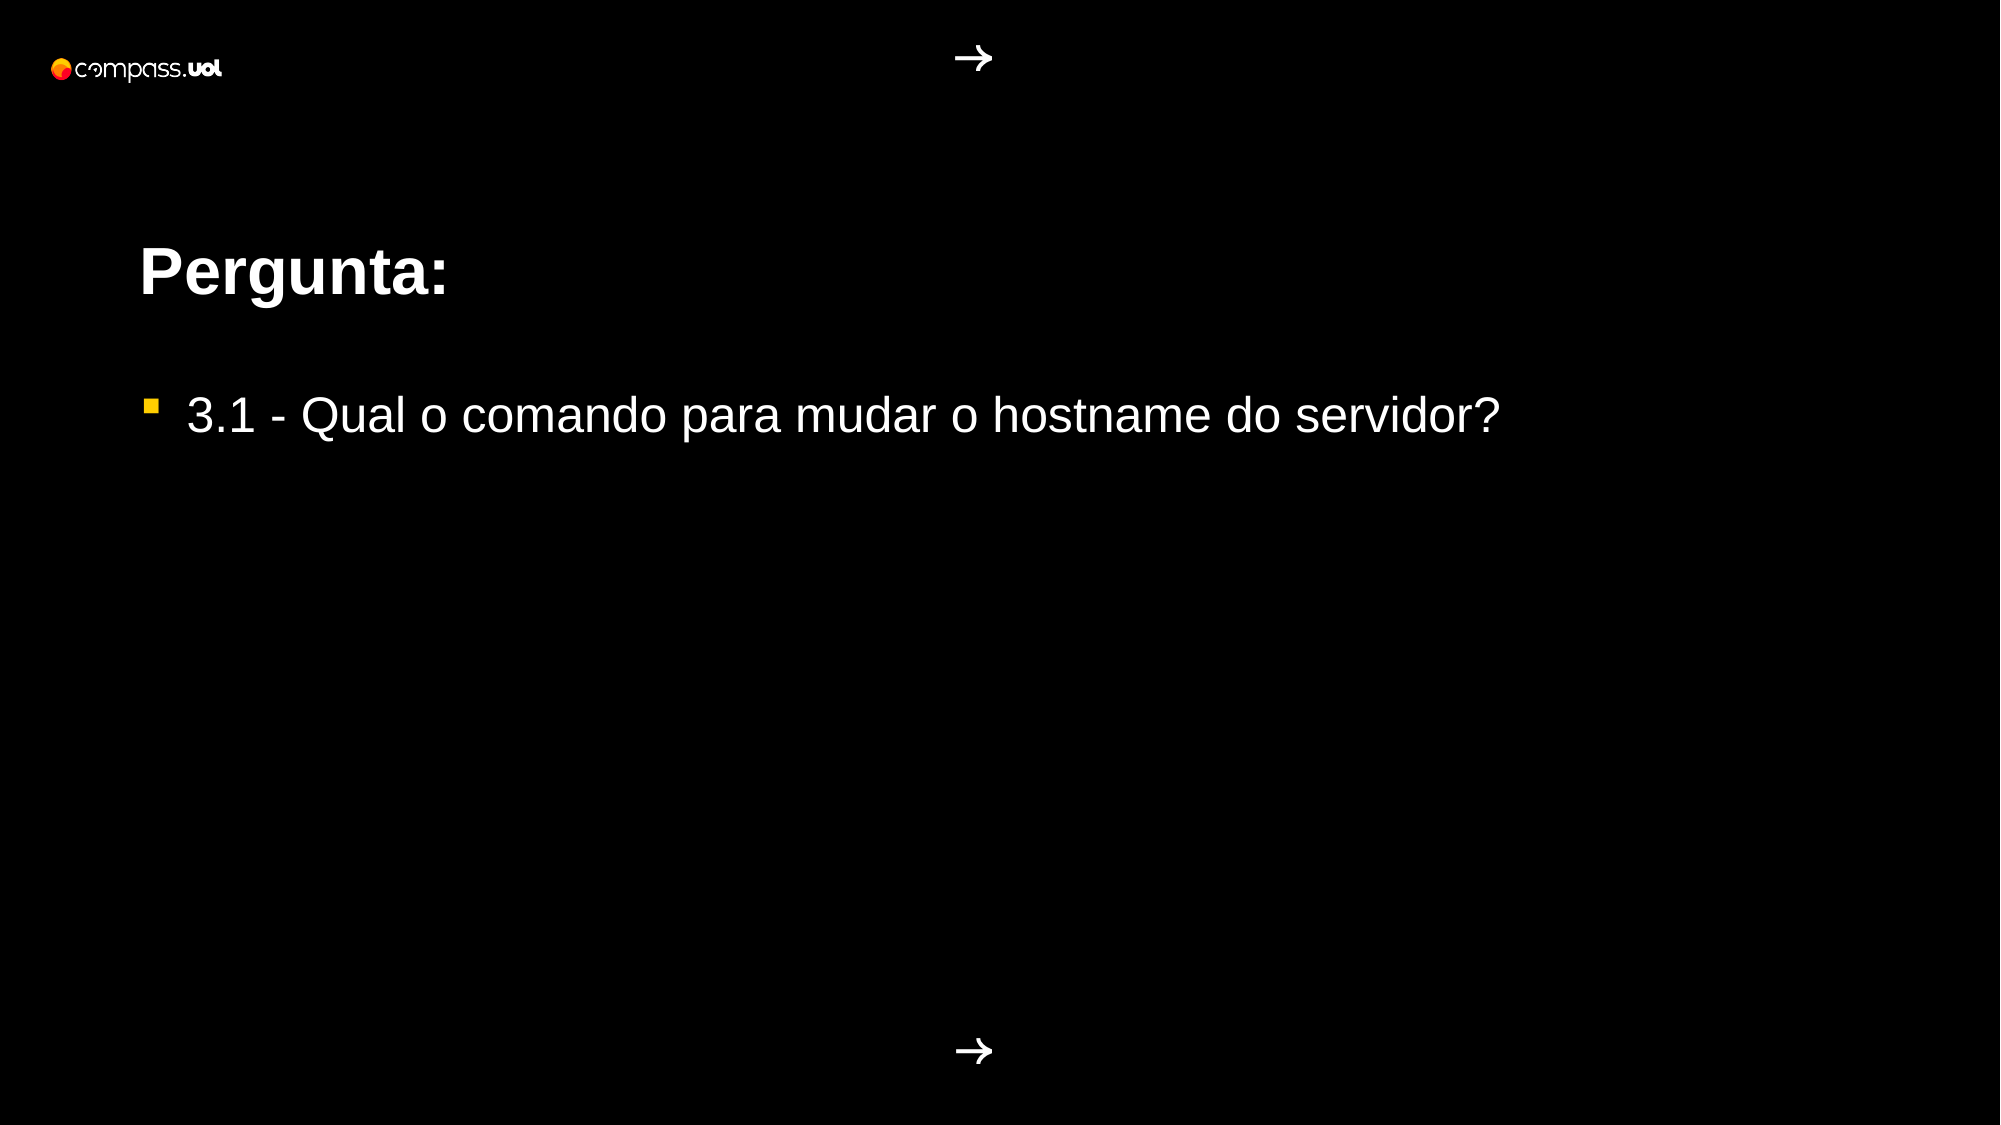

Pergunta:
3.1 - Qual o comando para mudar o hostname do servidor?